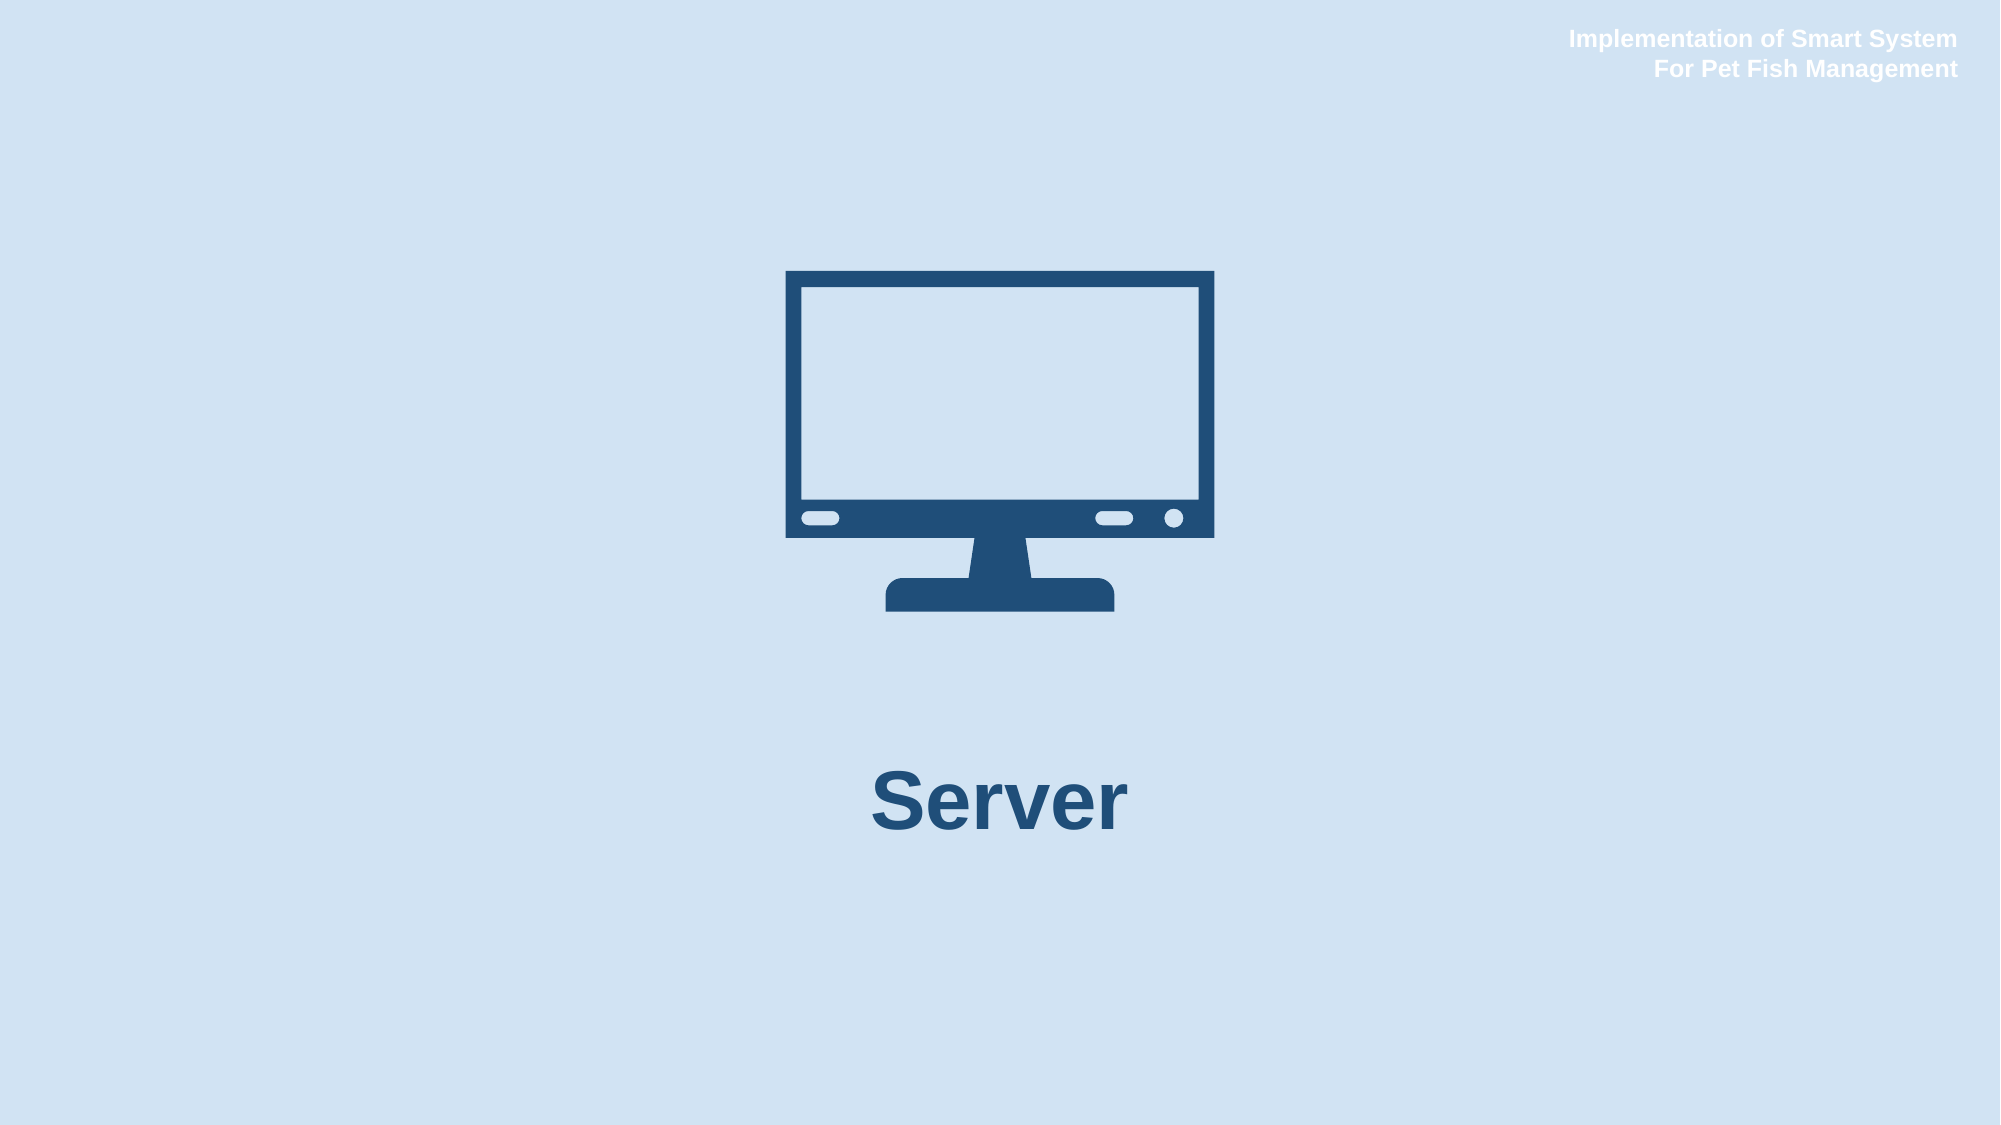

Implementation of Smart System
For Pet Fish Management

Server